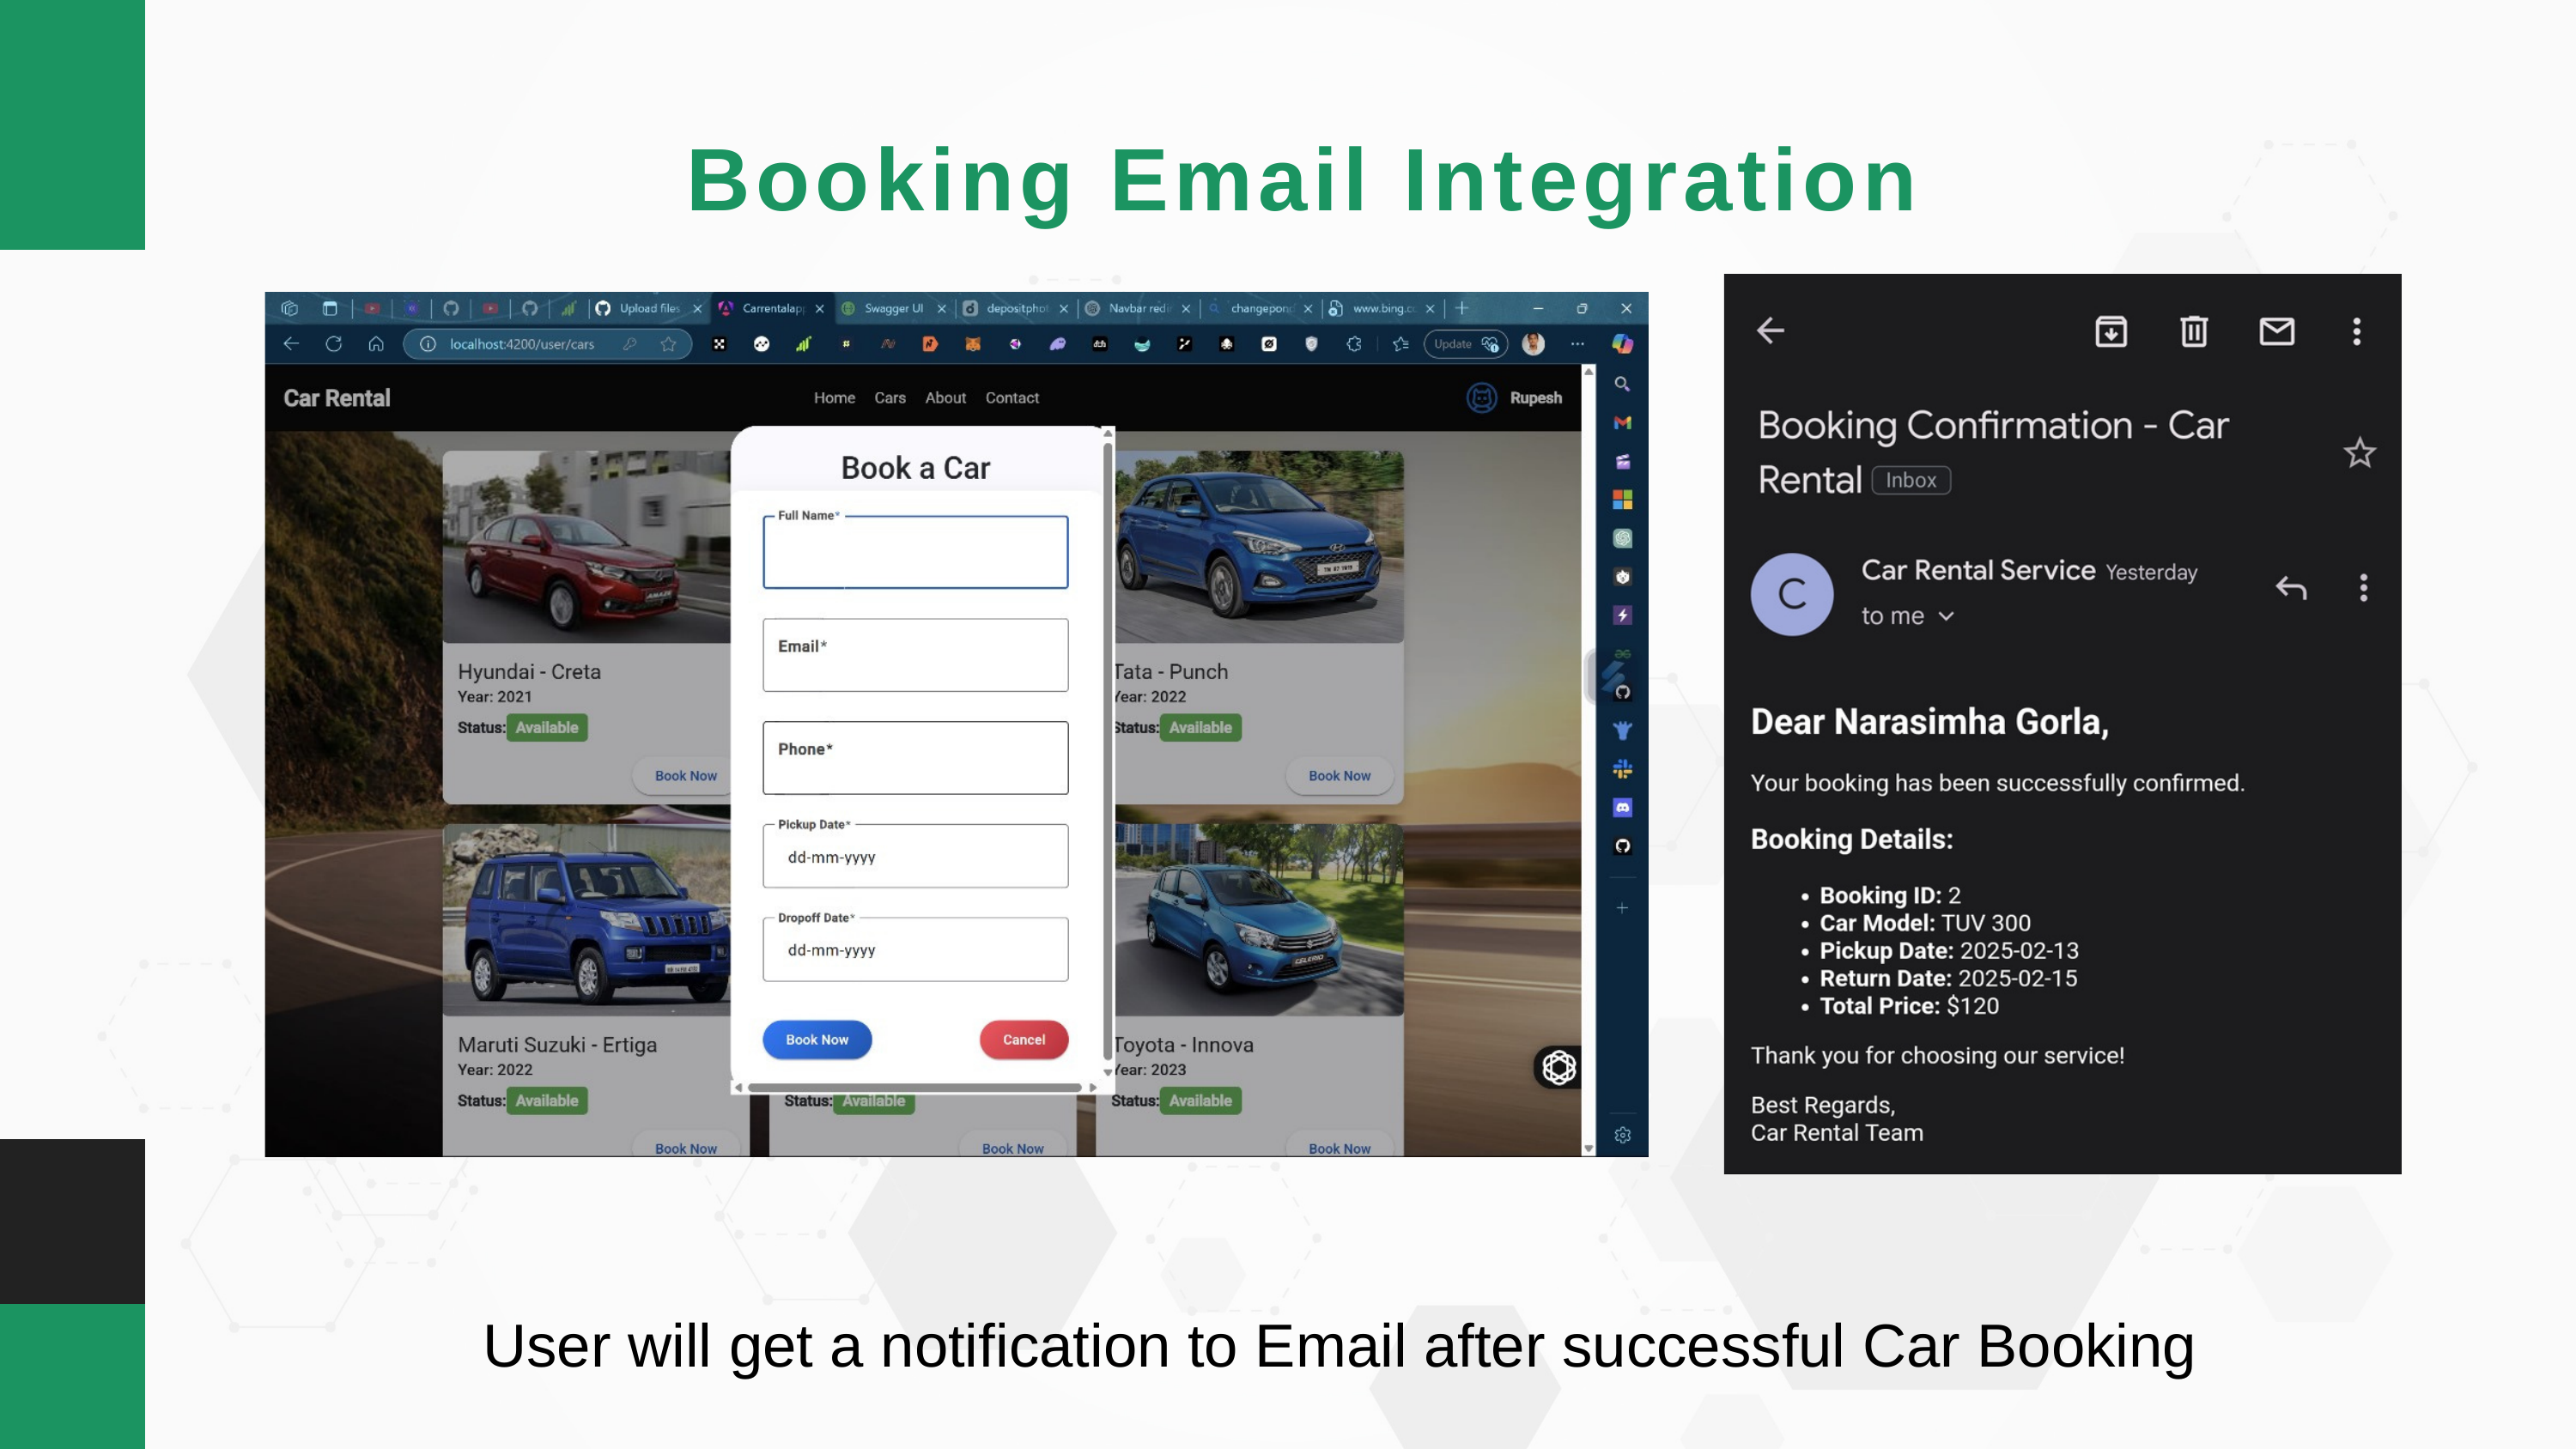

Booking Email Integration

User will get a notification to Email after successful Car Booking